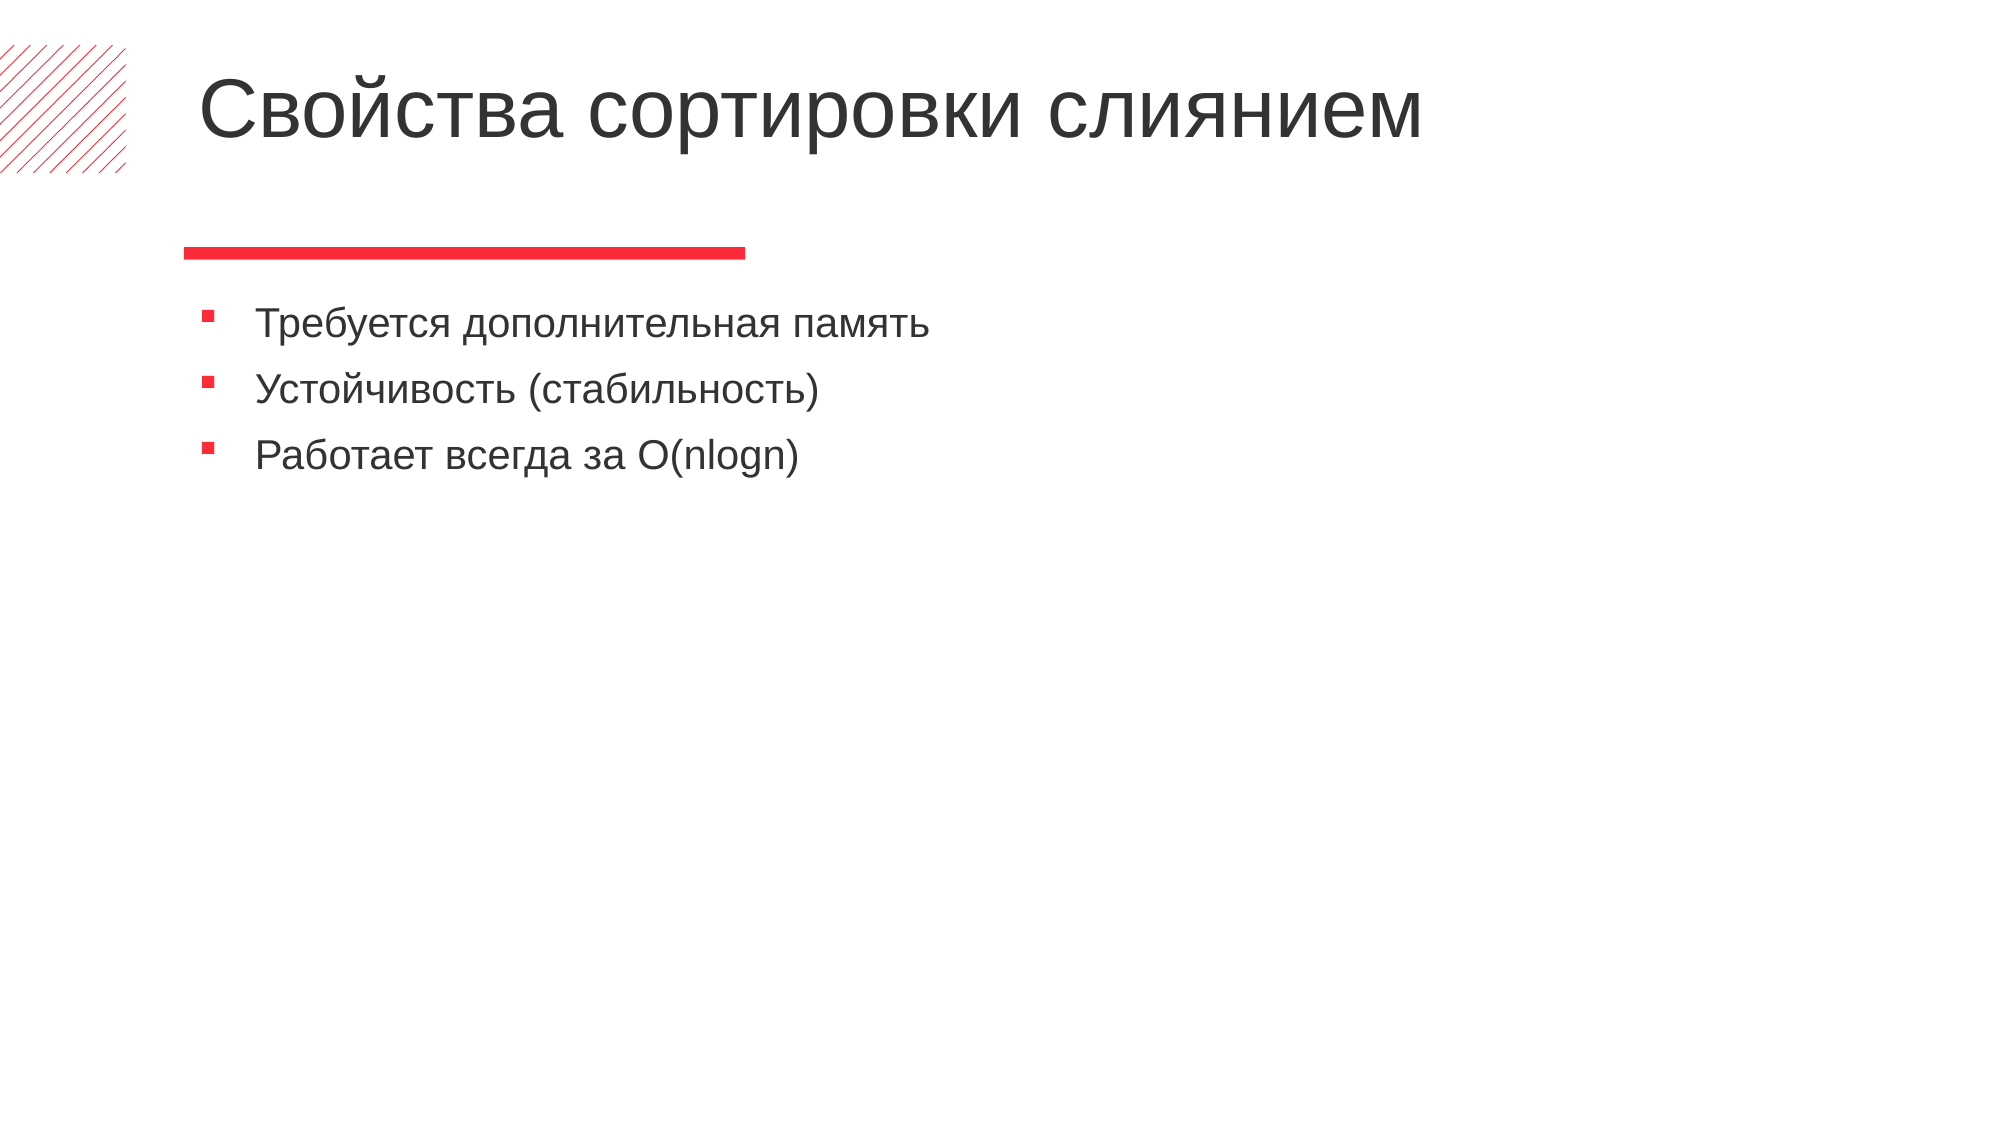

Свойства сортировки слиянием
Требуется дополнительная память
Устойчивость (стабильность)
Работает всегда за O(nlogn)